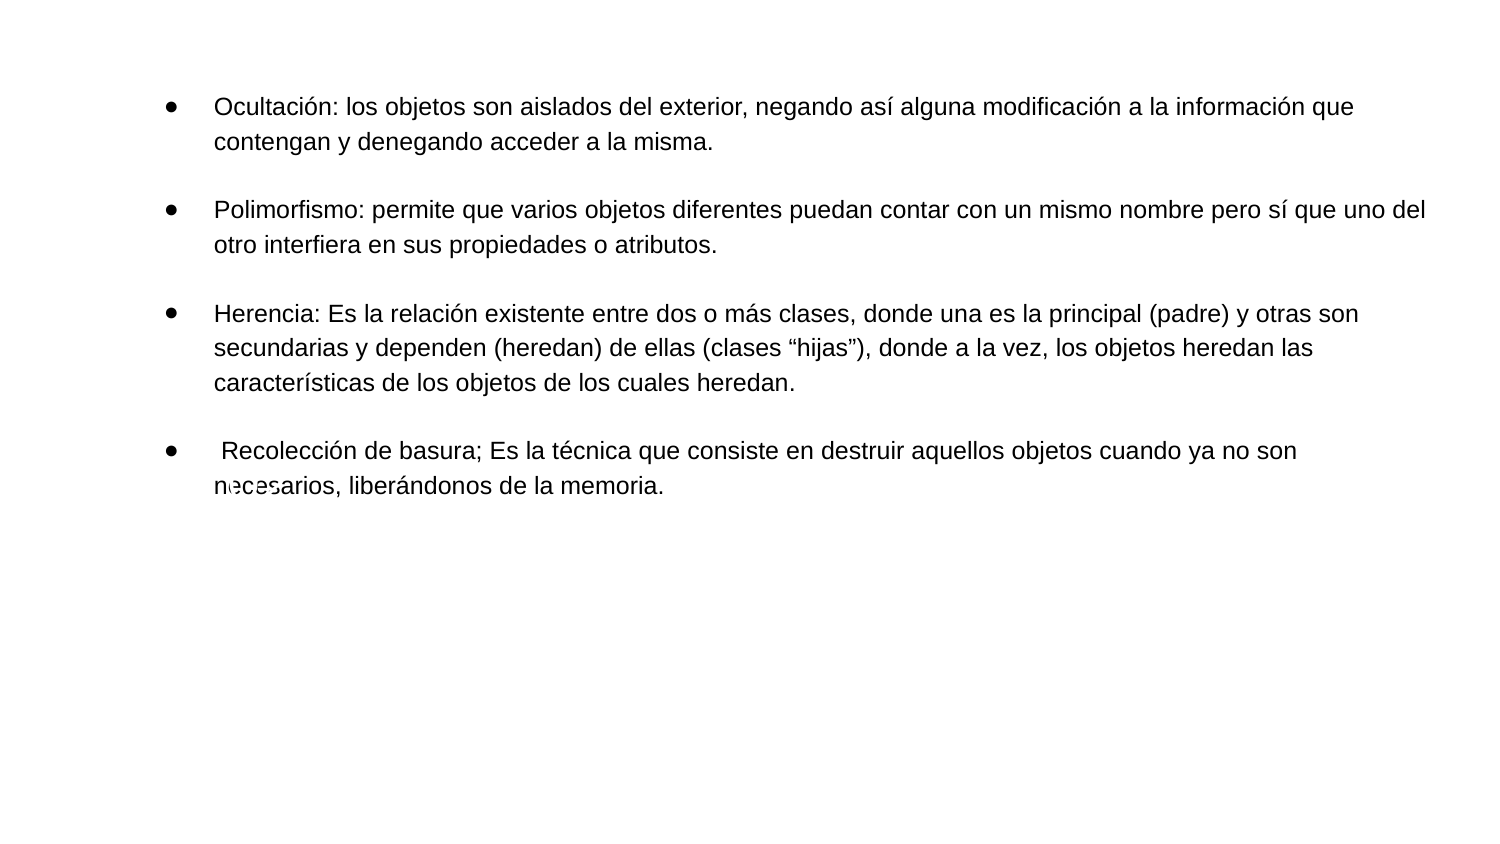

Ocultación: los objetos son aislados del exterior, negando así alguna modificación a la información que contengan y denegando acceder a la misma.

Polimorfismo: permite que varios objetos diferentes puedan contar con un mismo nombre pero sí que uno del otro interfiera en sus propiedades o atributos.

Herencia: Es la relación existente entre dos o más clases, donde una es la principal (padre) y otras son secundarias y dependen (heredan) de ellas (clases “hijas”), donde a la vez, los objetos heredan las características de los objetos de los cuales heredan.

 Recolección de basura; Es la técnica que consiste en destruir aquellos objetos cuando ya no son necesarios, liberándonos de la memoria.

01

02

03
Escribe aquí tu texto Escribe aquí tu texto Escribe aquí tu texto Escribe aquí tu texto Escribe aquí tu texto Escribe aquí tu texto Escribe aquí tu texto.